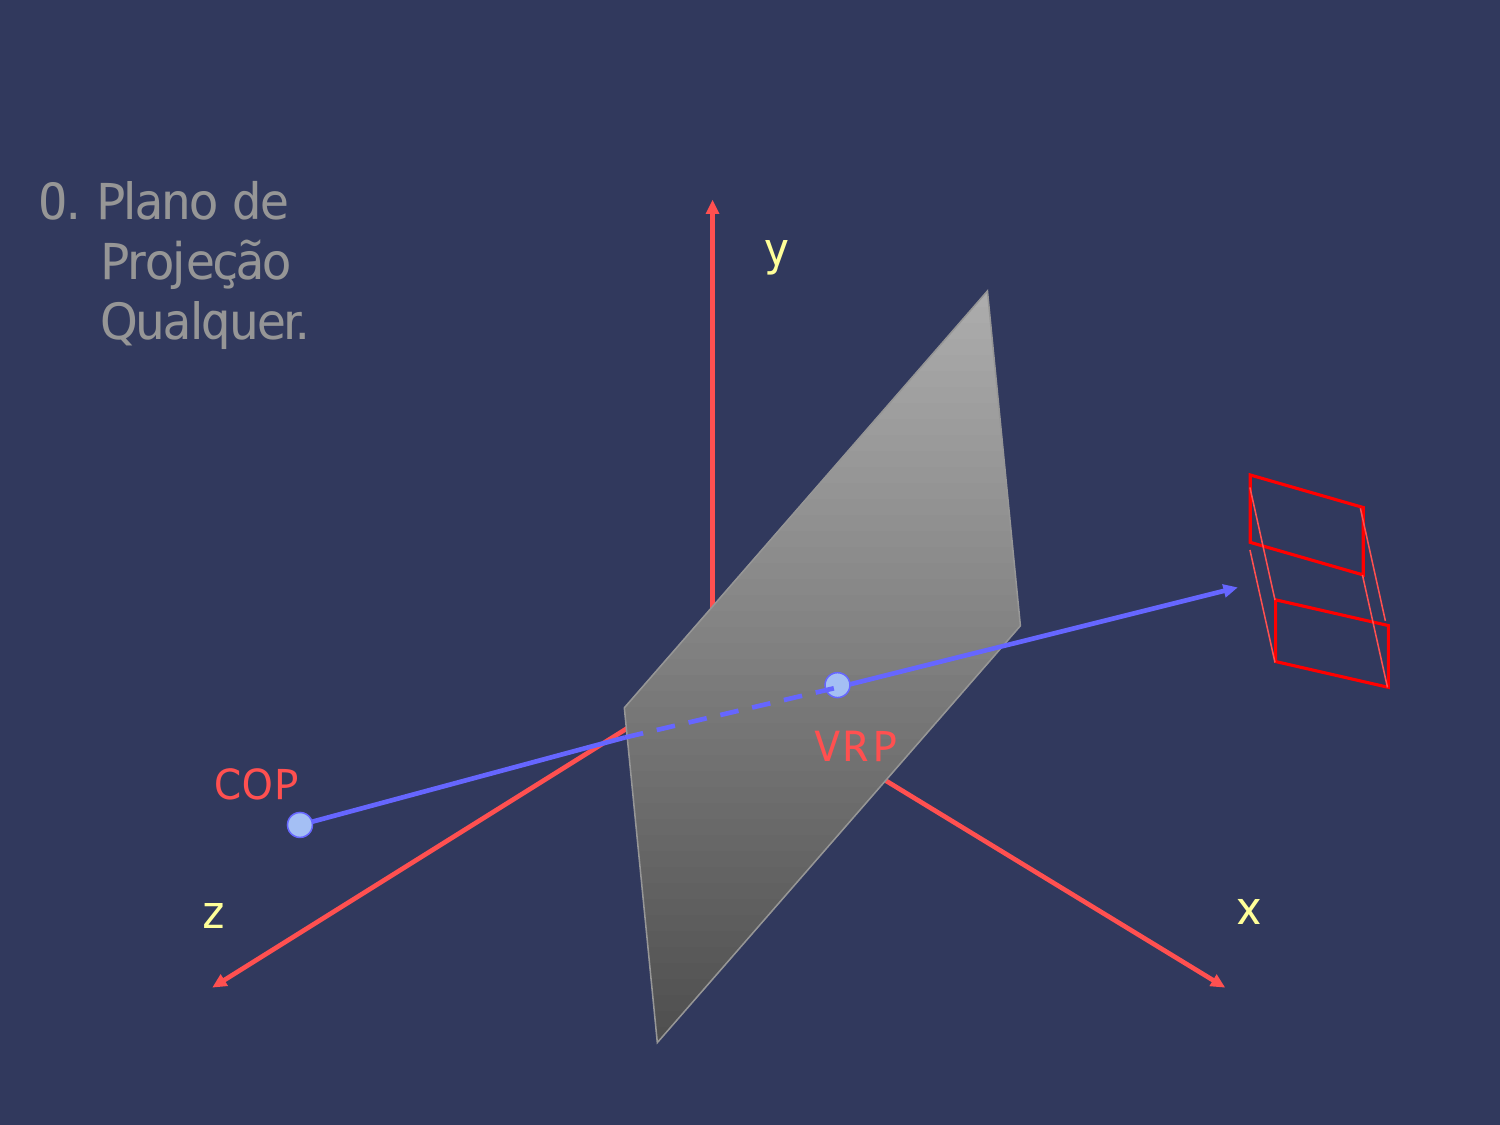

0. Plano de Projeção Qualquer.

y

VRP

COP

x
z